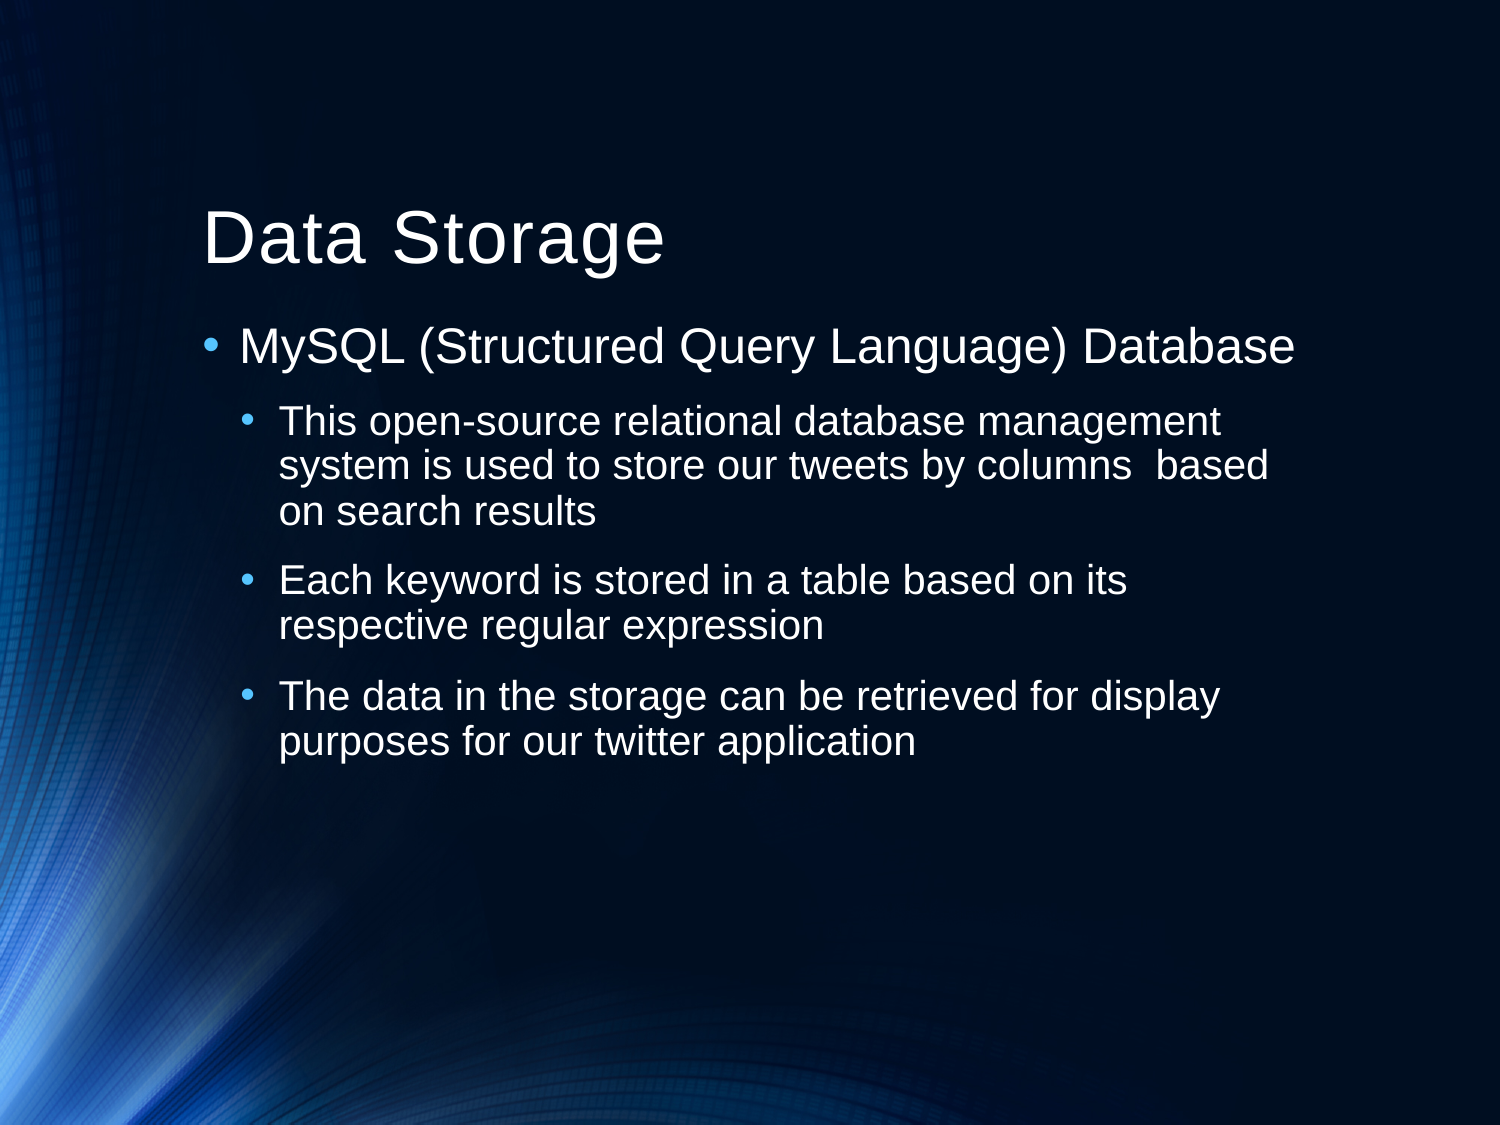

# Data Storage
MySQL (Structured Query Language) Database
This open-source relational database management system is used to store our tweets by columns  based on search results
Each keyword is stored in a table based on its respective regular expression
The data in the storage can be retrieved for display purposes for our twitter application